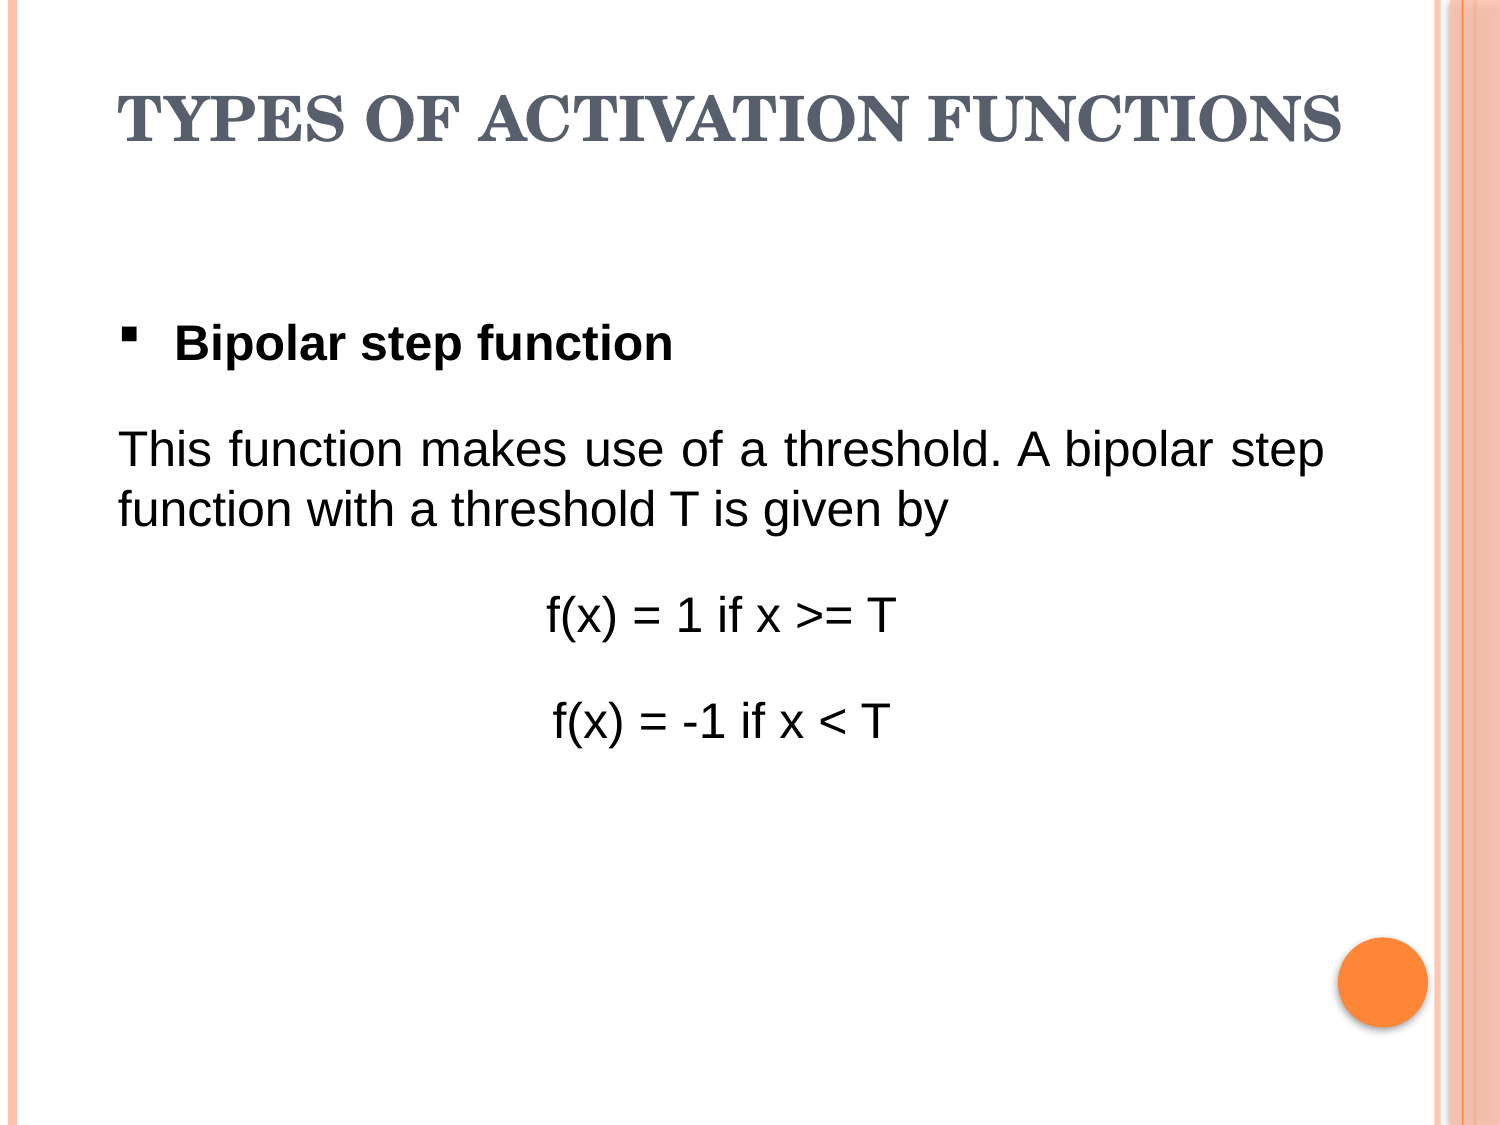

# TYPES OF ACTIVATION FUNCTIONS
Bipolar step function
This function makes use of a threshold. A bipolar step function with a threshold T is given by
f(x) = 1 if x >= T
f(x) = -1 if x < T